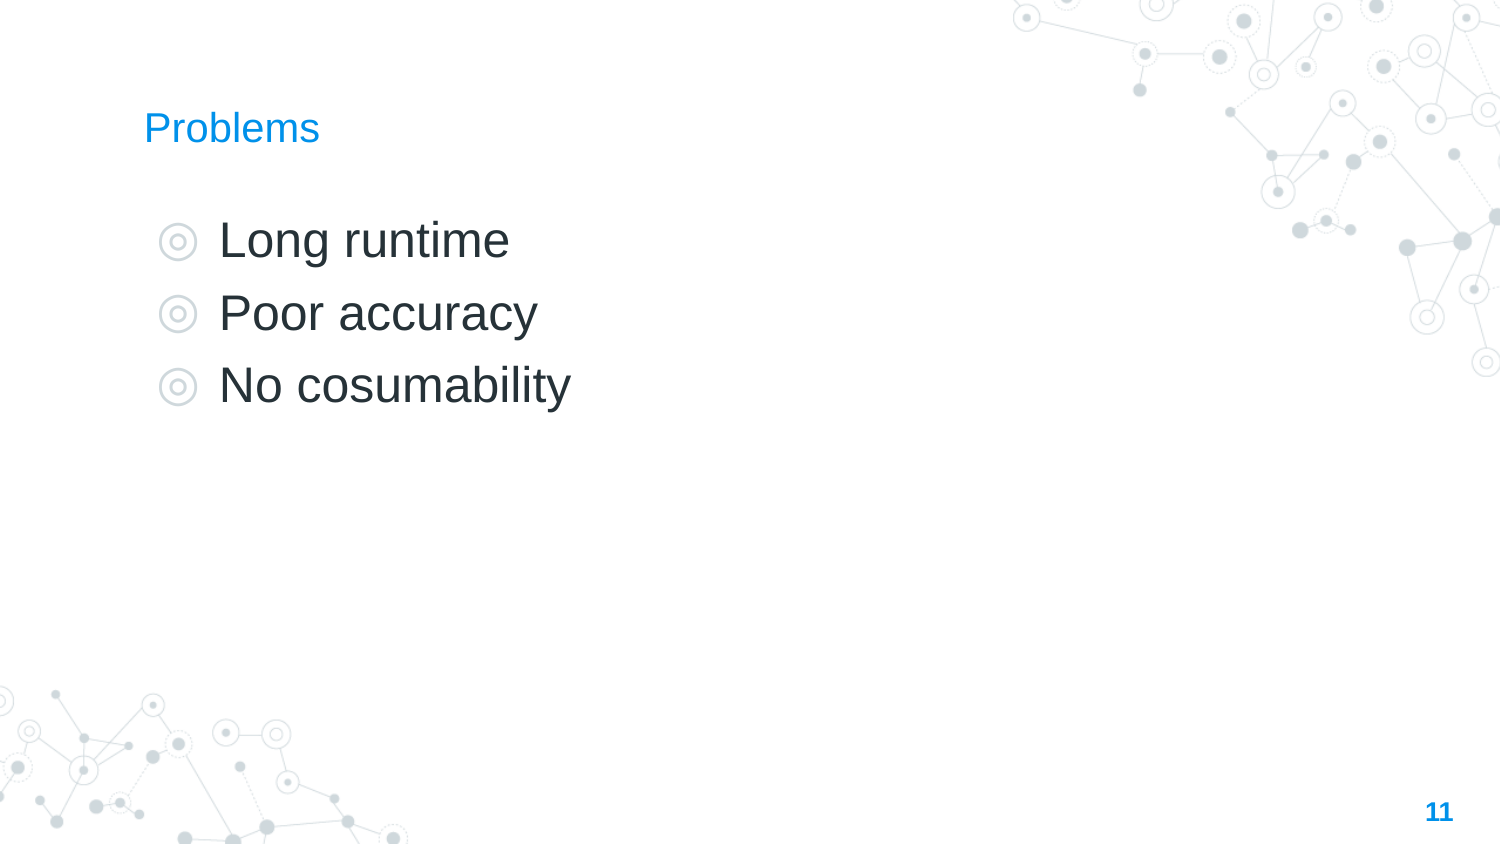

# Problems
Long runtime
Poor accuracy
No cosumability
11